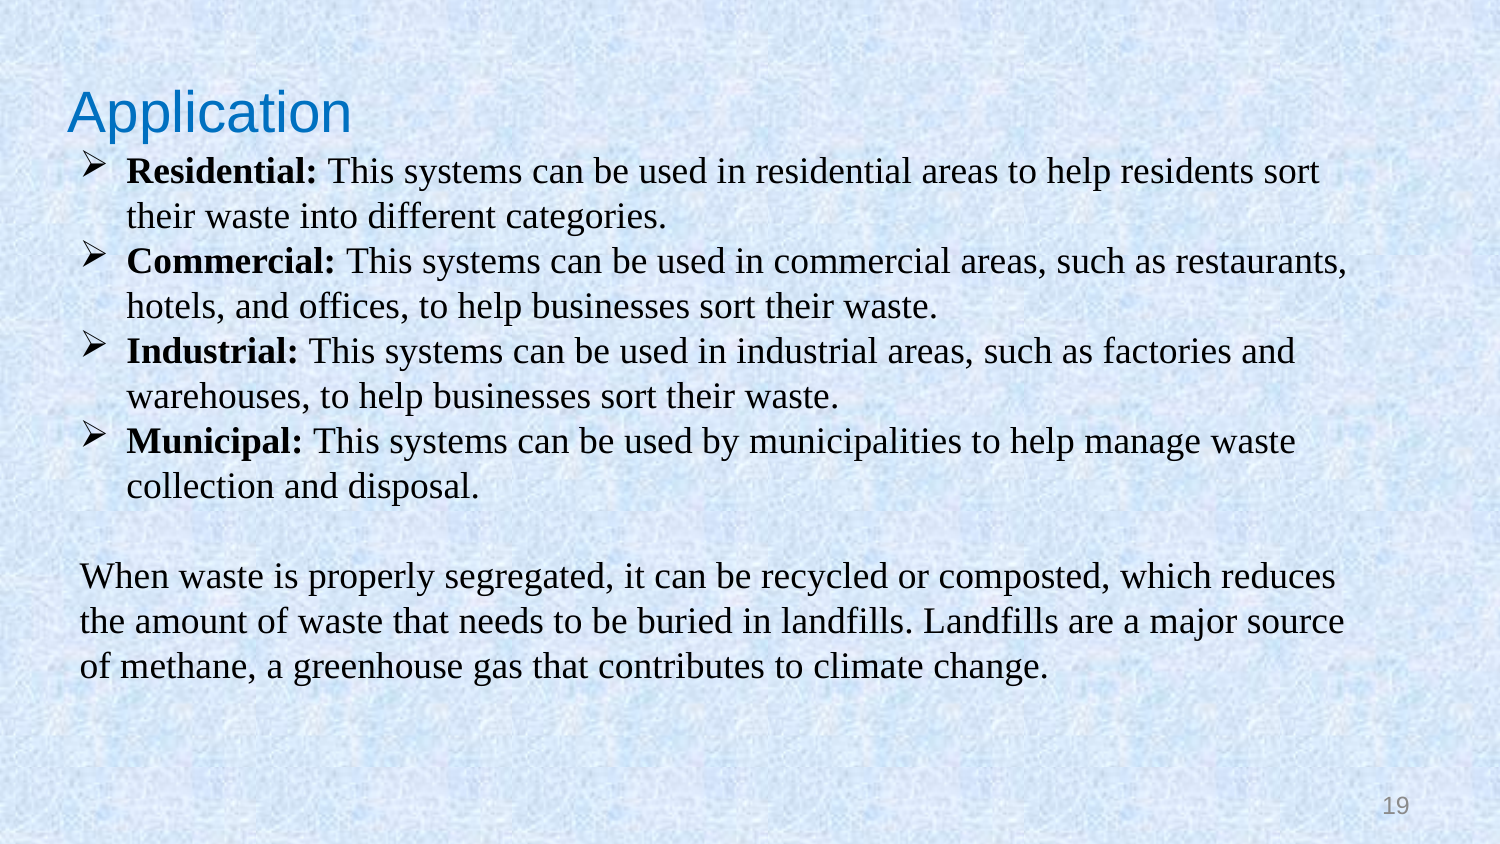

Application
Residential: This systems can be used in residential areas to help residents sort their waste into different categories.
Commercial: This systems can be used in commercial areas, such as restaurants, hotels, and offices, to help businesses sort their waste.
Industrial: This systems can be used in industrial areas, such as factories and warehouses, to help businesses sort their waste.
Municipal: This systems can be used by municipalities to help manage waste collection and disposal.

When waste is properly segregated, it can be recycled or composted, which reduces the amount of waste that needs to be buried in landfills. Landfills are a major source of methane, a greenhouse gas that contributes to climate change.
19